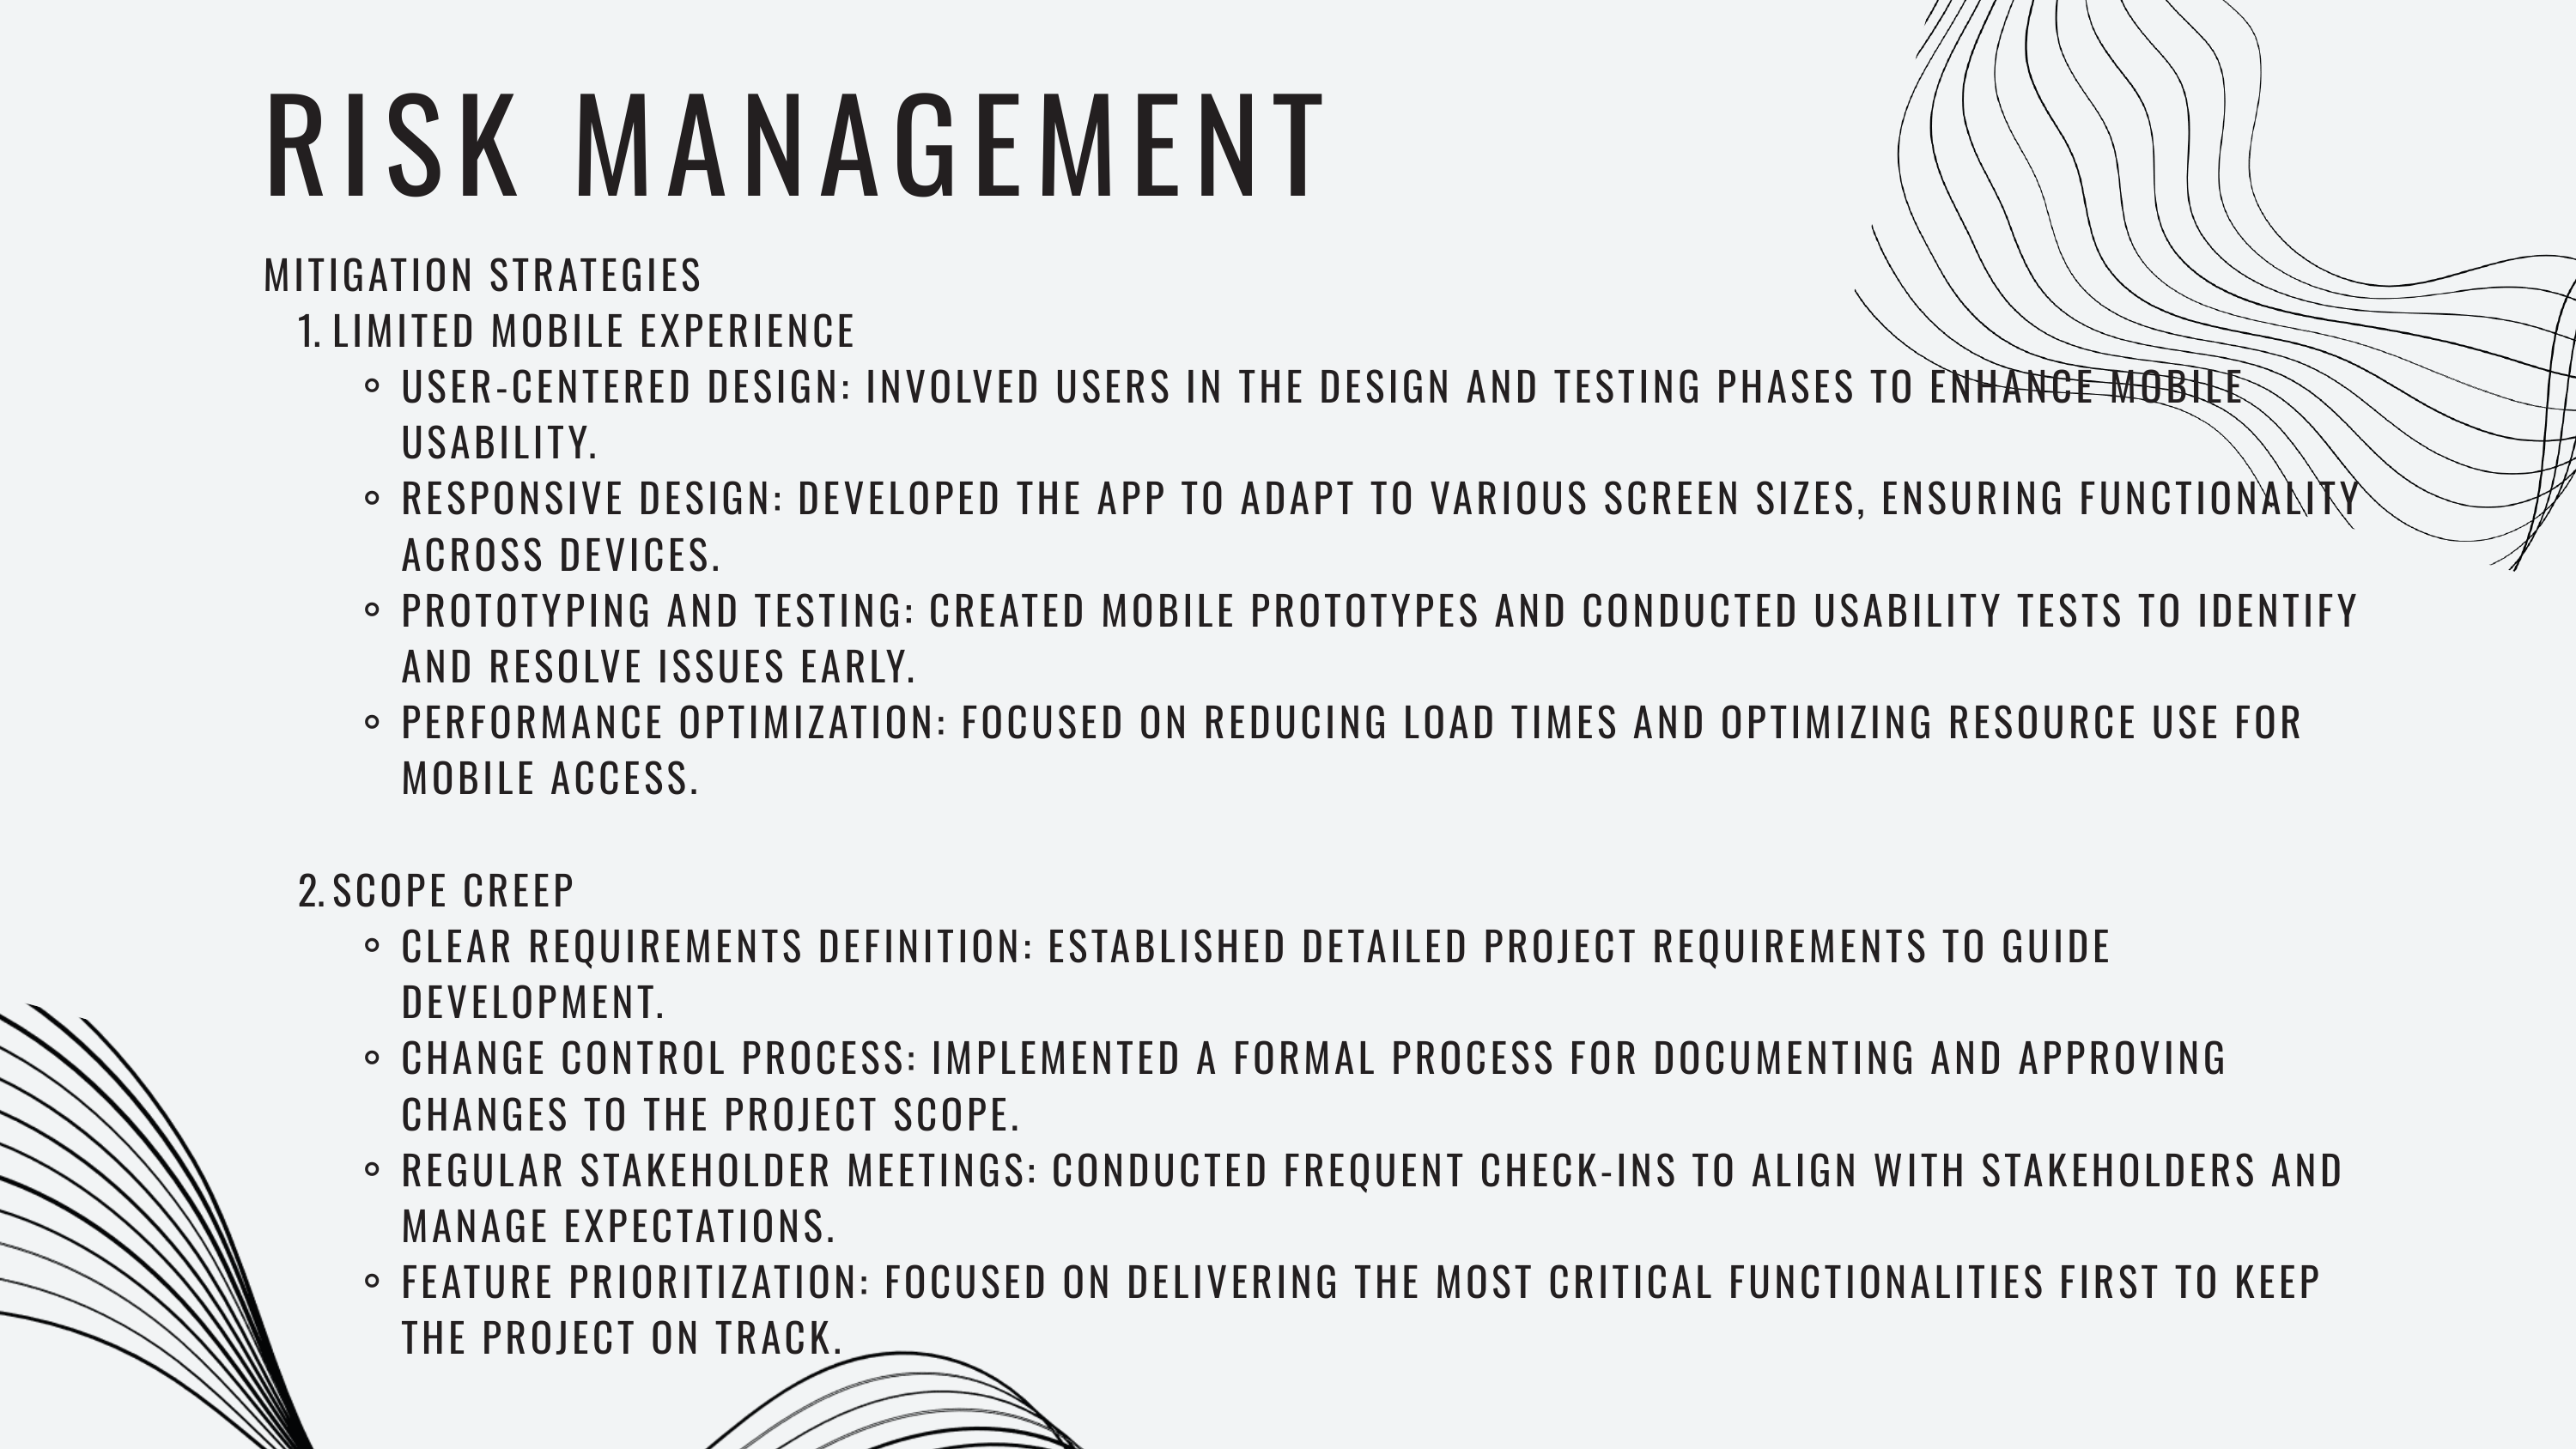

RISK MANAGEMENT
MITIGATION STRATEGIES
LIMITED MOBILE EXPERIENCE
USER-CENTERED DESIGN: INVOLVED USERS IN THE DESIGN AND TESTING PHASES TO ENHANCE MOBILE USABILITY.
RESPONSIVE DESIGN: DEVELOPED THE APP TO ADAPT TO VARIOUS SCREEN SIZES, ENSURING FUNCTIONALITY ACROSS DEVICES.
PROTOTYPING AND TESTING: CREATED MOBILE PROTOTYPES AND CONDUCTED USABILITY TESTS TO IDENTIFY AND RESOLVE ISSUES EARLY.
PERFORMANCE OPTIMIZATION: FOCUSED ON REDUCING LOAD TIMES AND OPTIMIZING RESOURCE USE FOR MOBILE ACCESS.

SCOPE CREEP
CLEAR REQUIREMENTS DEFINITION: ESTABLISHED DETAILED PROJECT REQUIREMENTS TO GUIDE DEVELOPMENT.
CHANGE CONTROL PROCESS: IMPLEMENTED A FORMAL PROCESS FOR DOCUMENTING AND APPROVING CHANGES TO THE PROJECT SCOPE.
REGULAR STAKEHOLDER MEETINGS: CONDUCTED FREQUENT CHECK-INS TO ALIGN WITH STAKEHOLDERS AND MANAGE EXPECTATIONS.
FEATURE PRIORITIZATION: FOCUSED ON DELIVERING THE MOST CRITICAL FUNCTIONALITIES FIRST TO KEEP THE PROJECT ON TRACK.